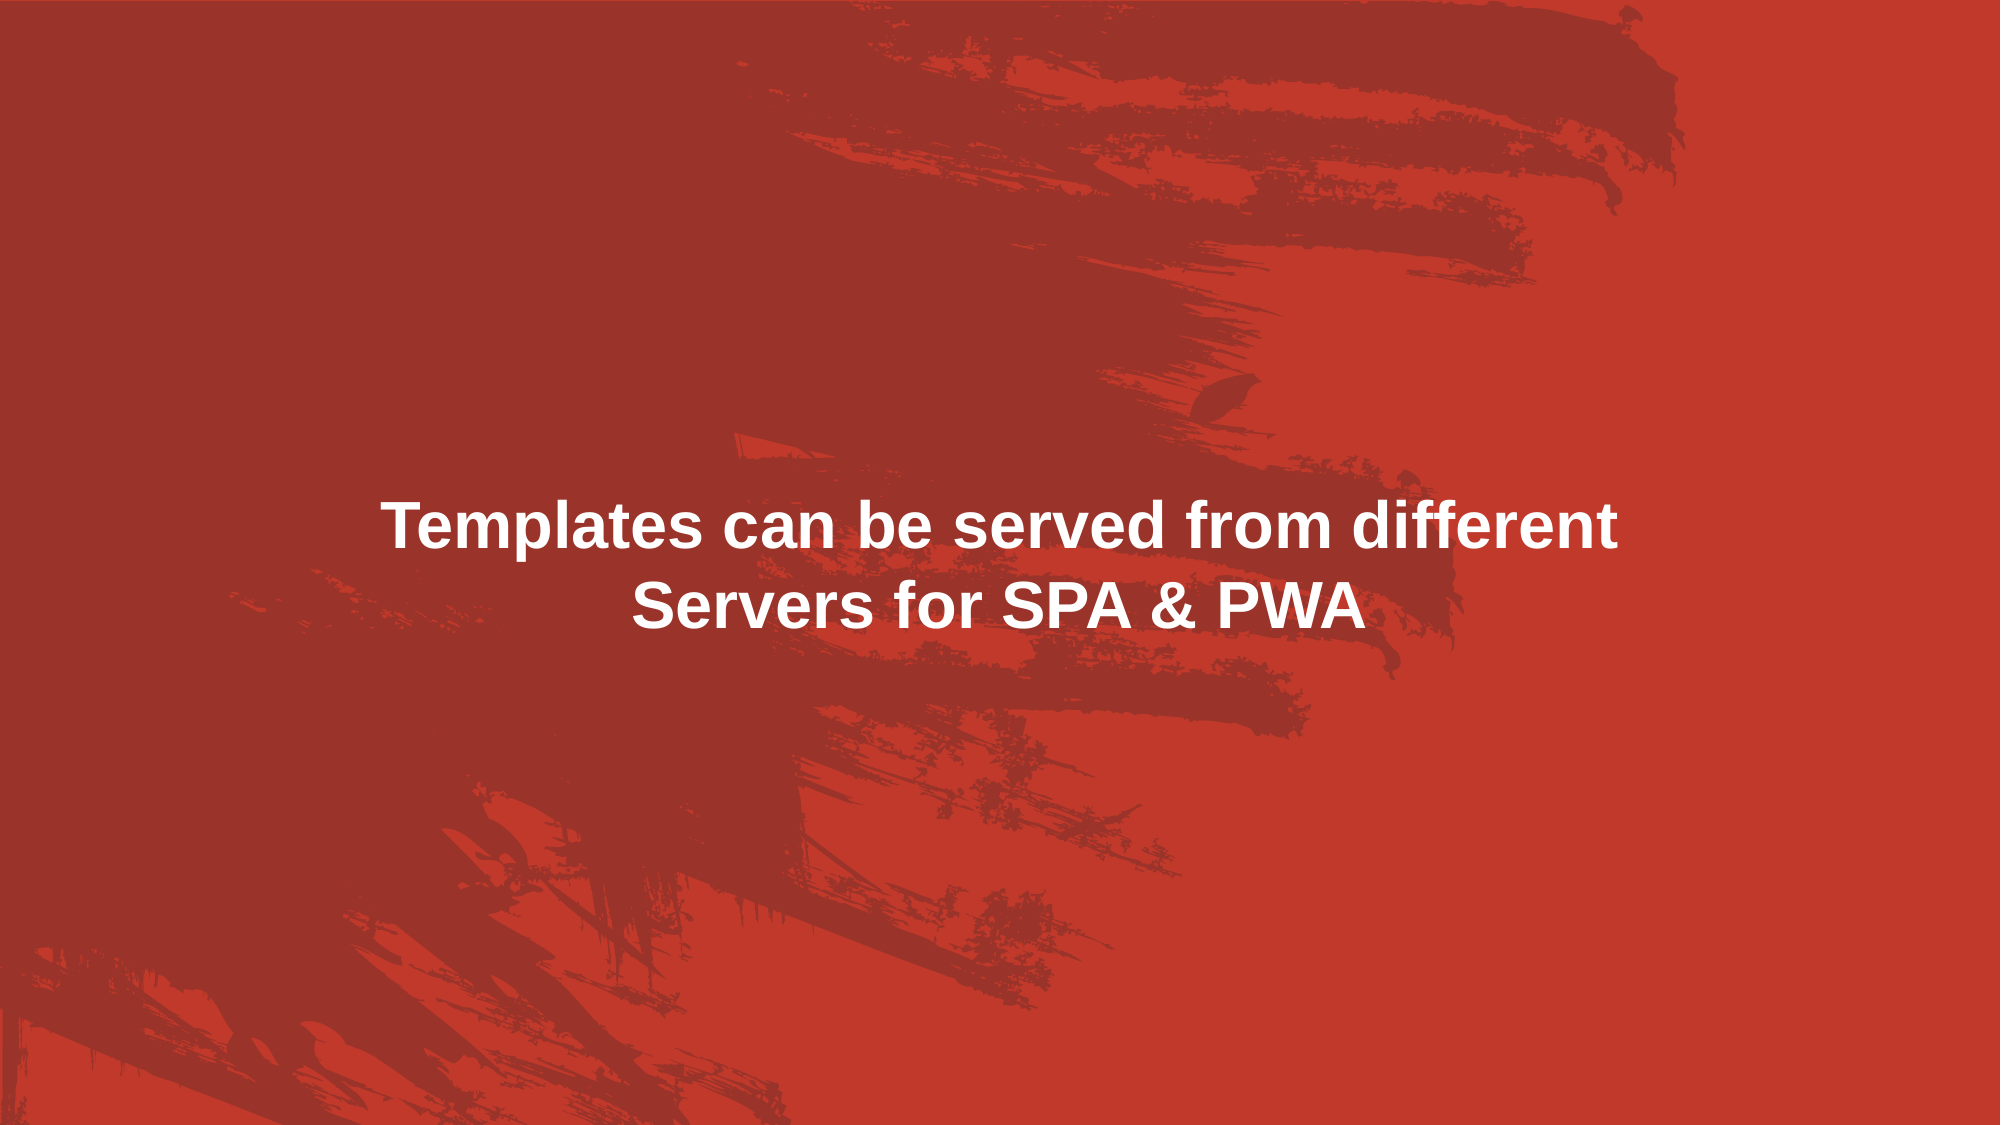

Templates can be served from different
Servers for SPA & PWA